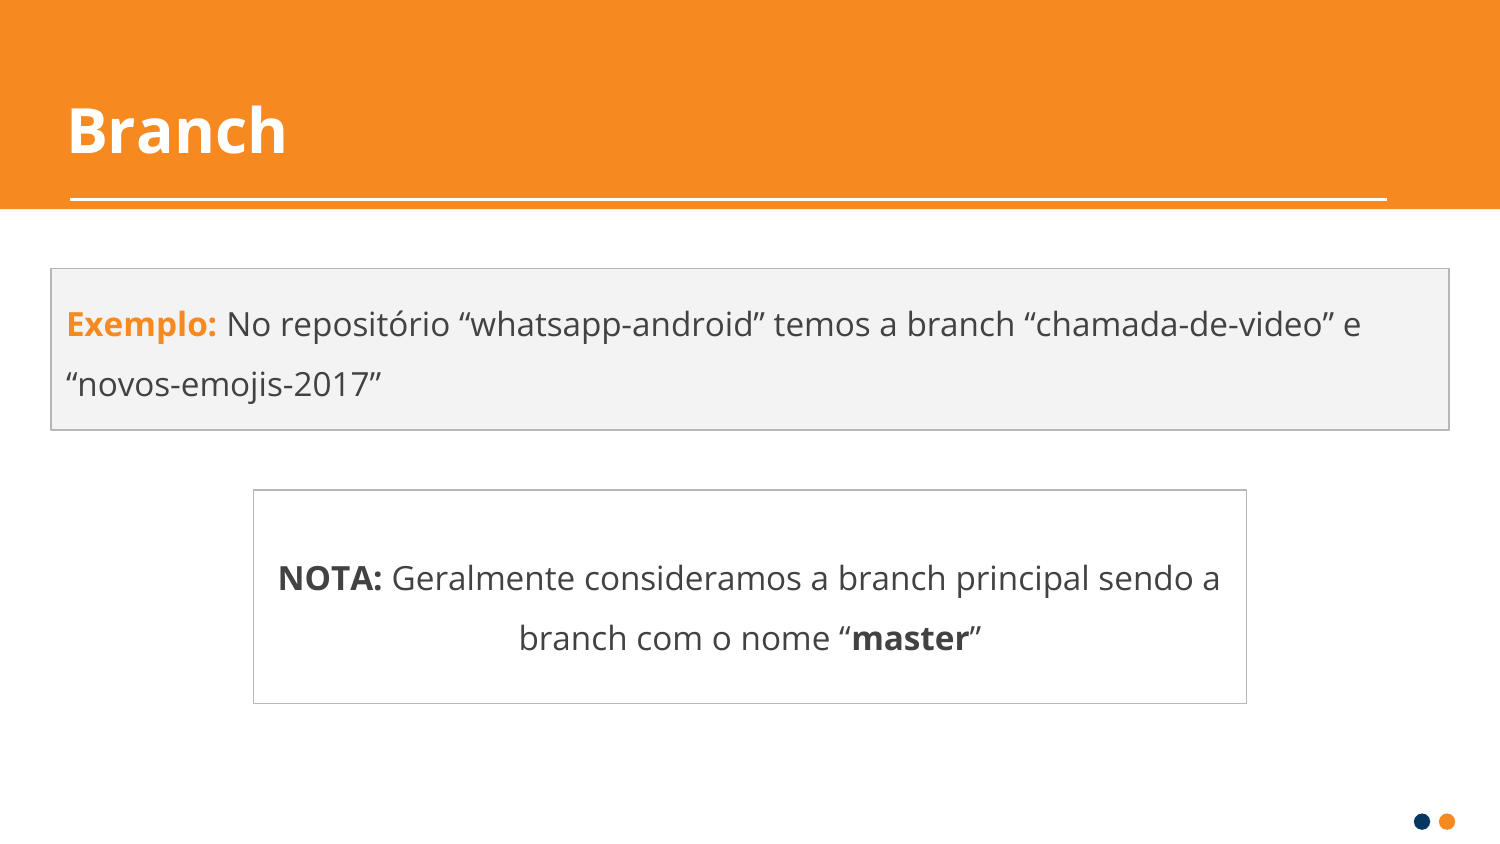

# Branch
Exemplo: No repositório “whatsapp-android” temos a branch “chamada-de-video” e “novos-emojis-2017”

NOTA: Geralmente consideramos a branch principal sendo a branch com o nome “master”